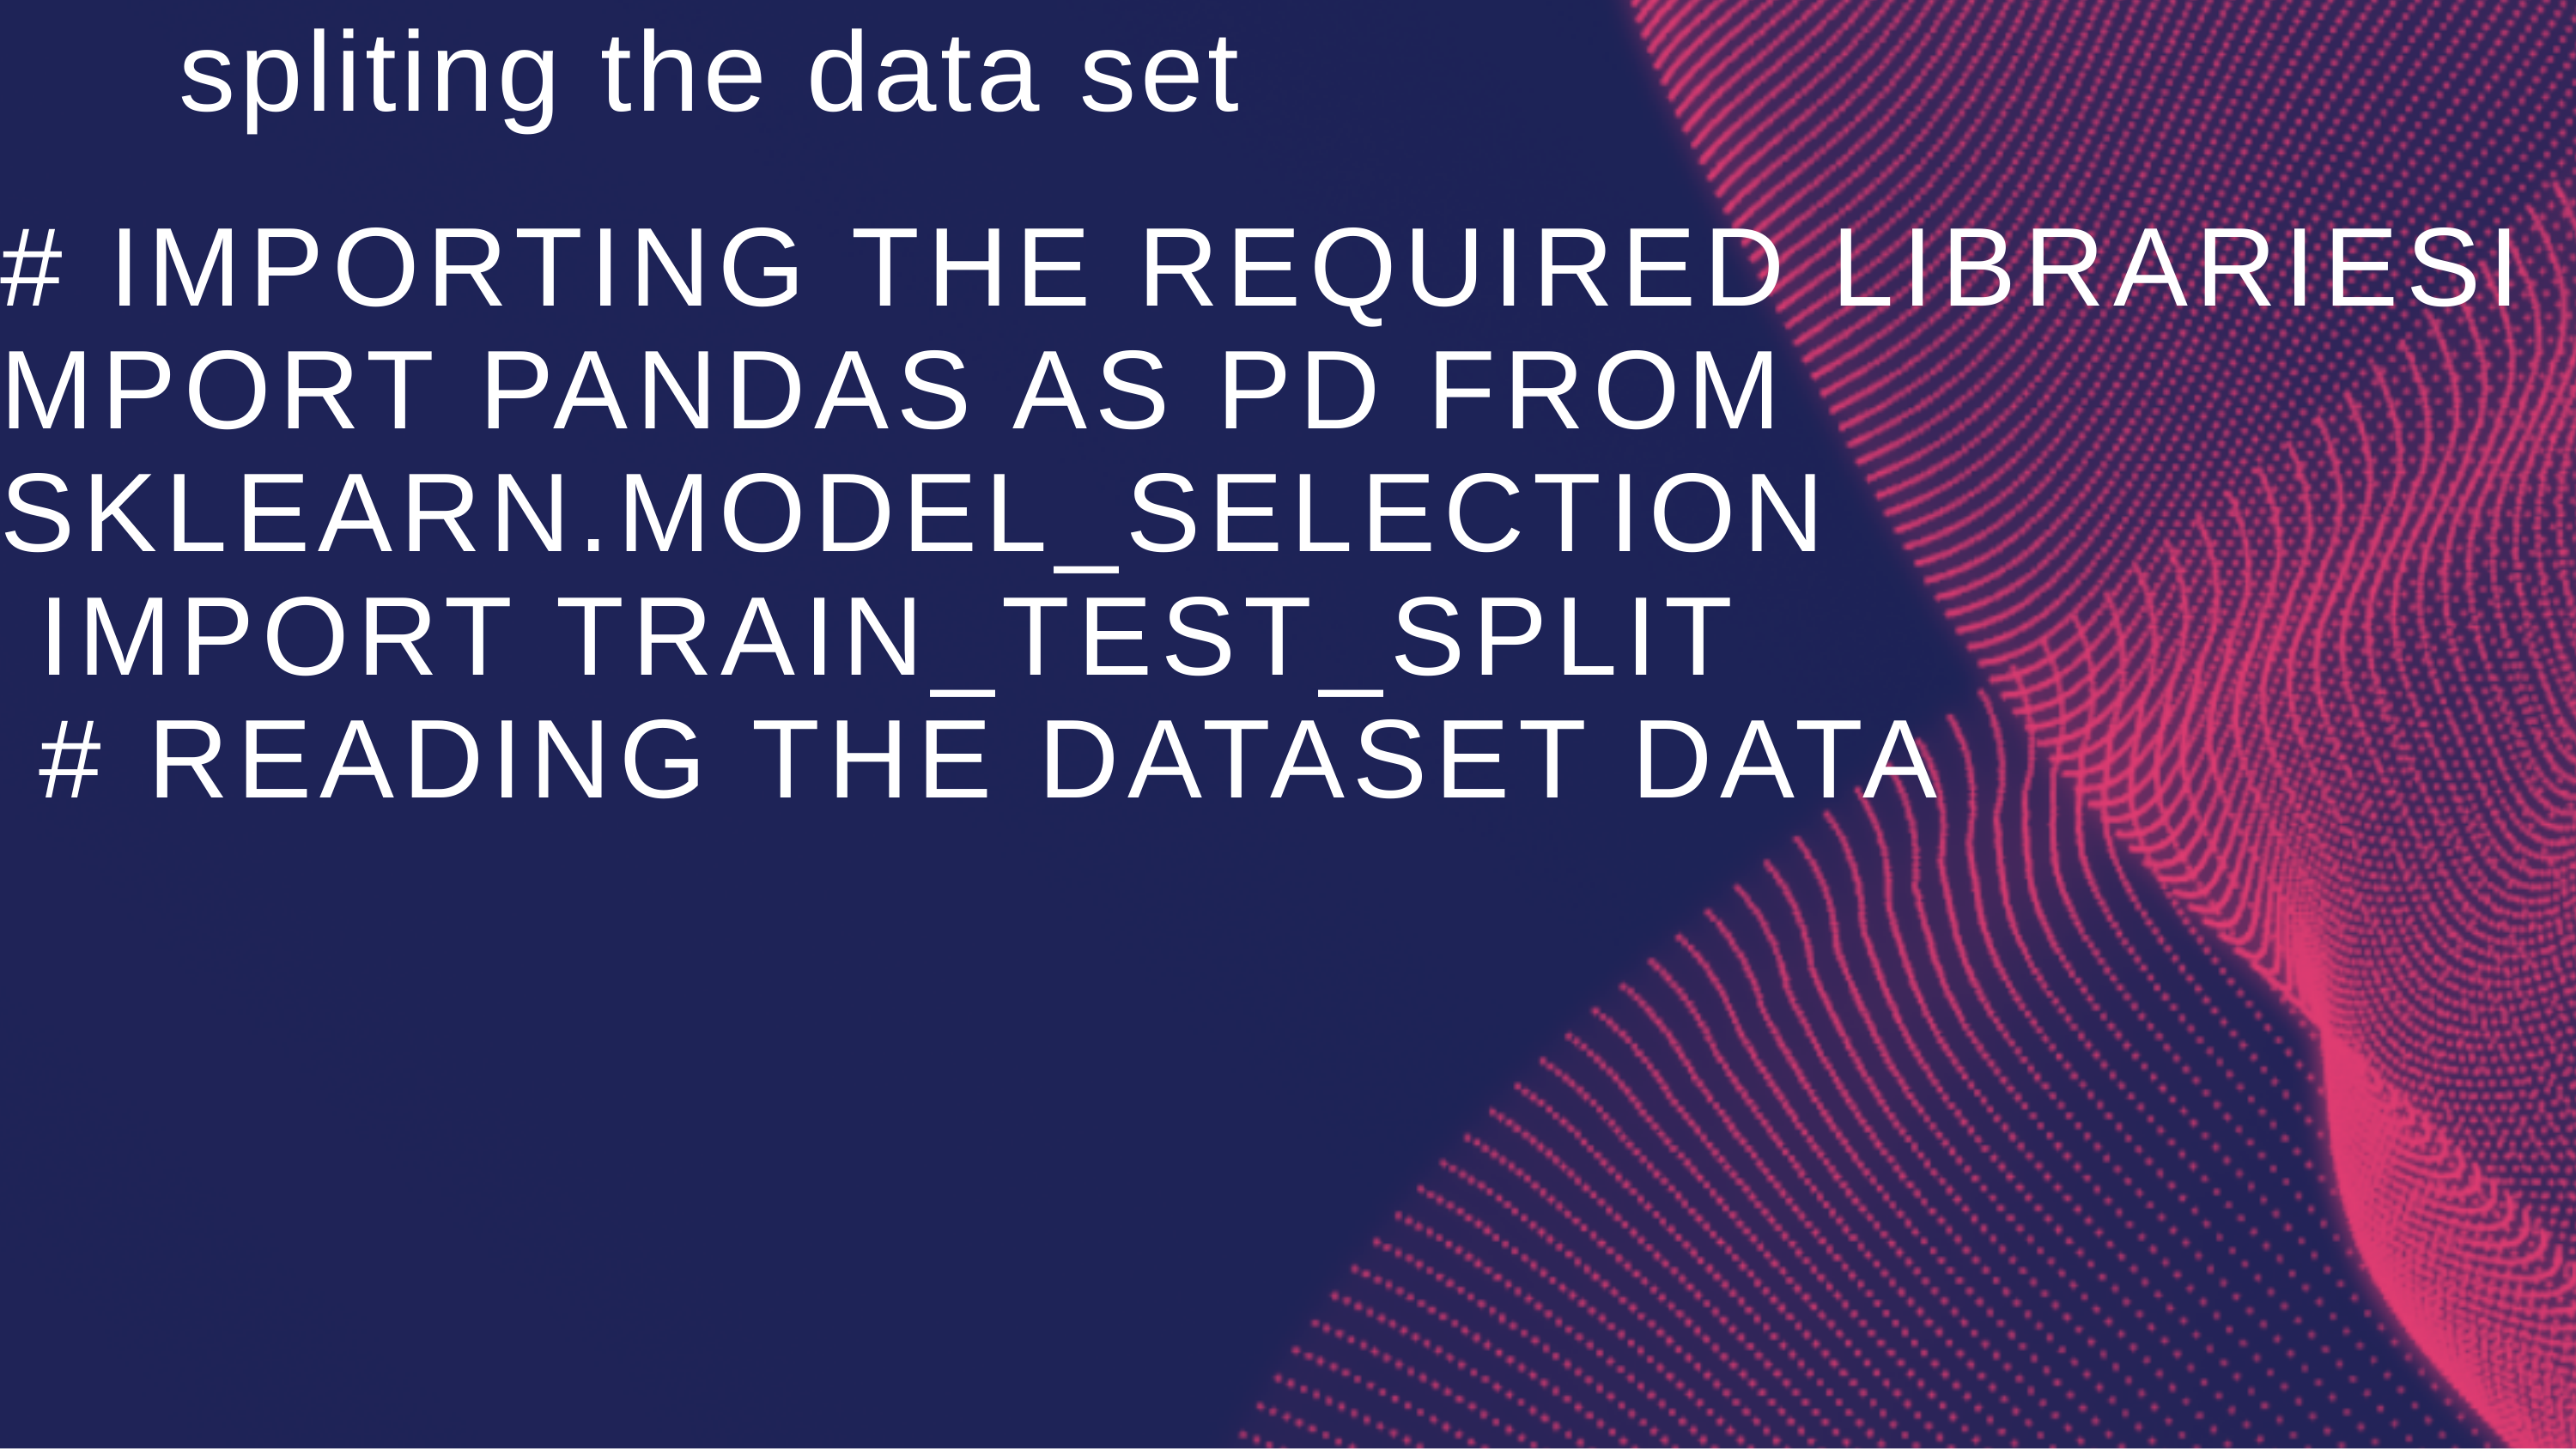

spliting the data set
# IMPORTING THE REQUIRED LIBRARIESI
MPORT PANDAS AS PD FROM SKLEARN.MODEL_SELECTION
 IMPORT TRAIN_TEST_SPLIT
 # READING THE DATASET DATA